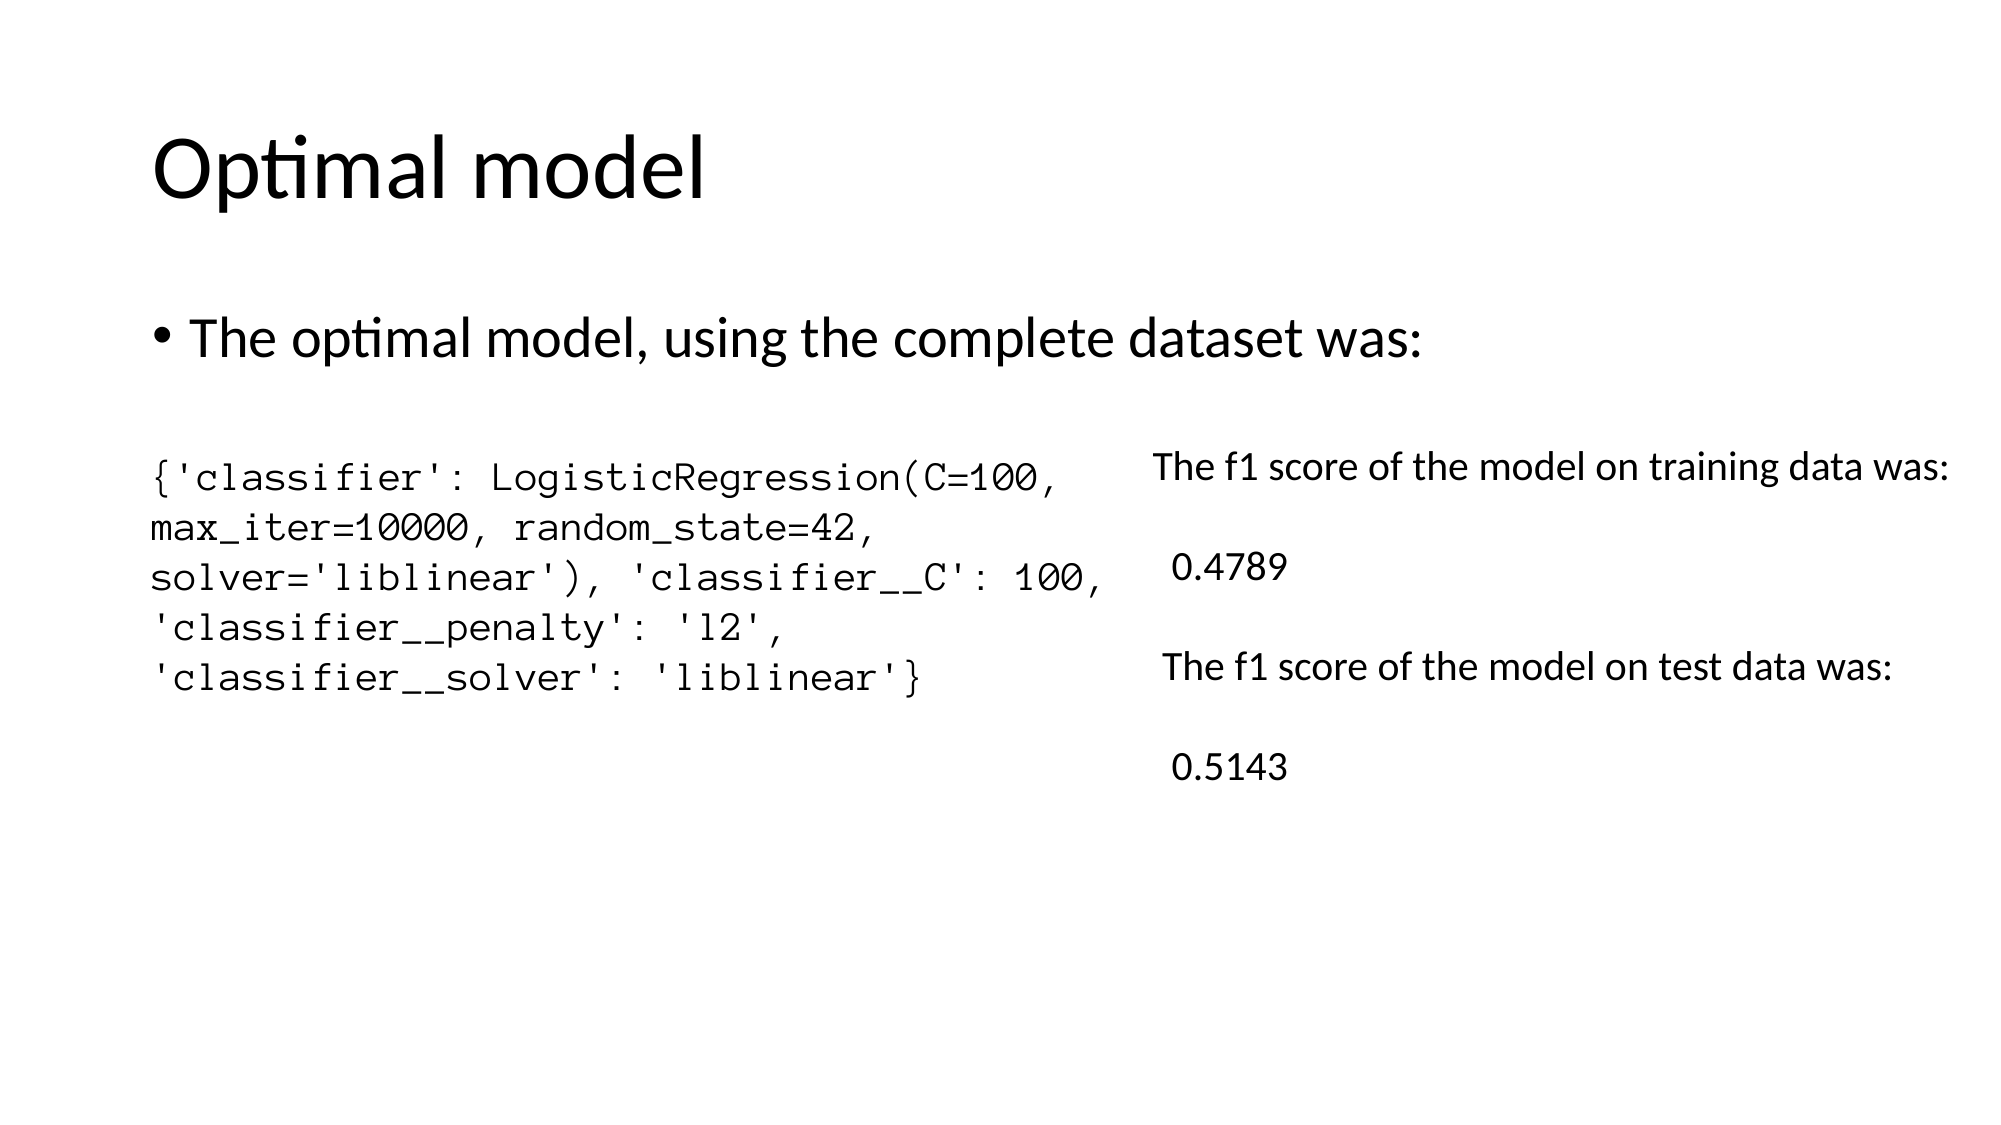

# Optimal model
The optimal model, using the complete dataset was:
The f1 score of the model on training data was:
  0.4789

 The f1 score of the model on test data was:
  0.5143
{'classifier': LogisticRegression(C=100, max_iter=10000, random_state=42, solver='liblinear'), 'classifier__C': 100, 'classifier__penalty': 'l2', 'classifier__solver': 'liblinear'}